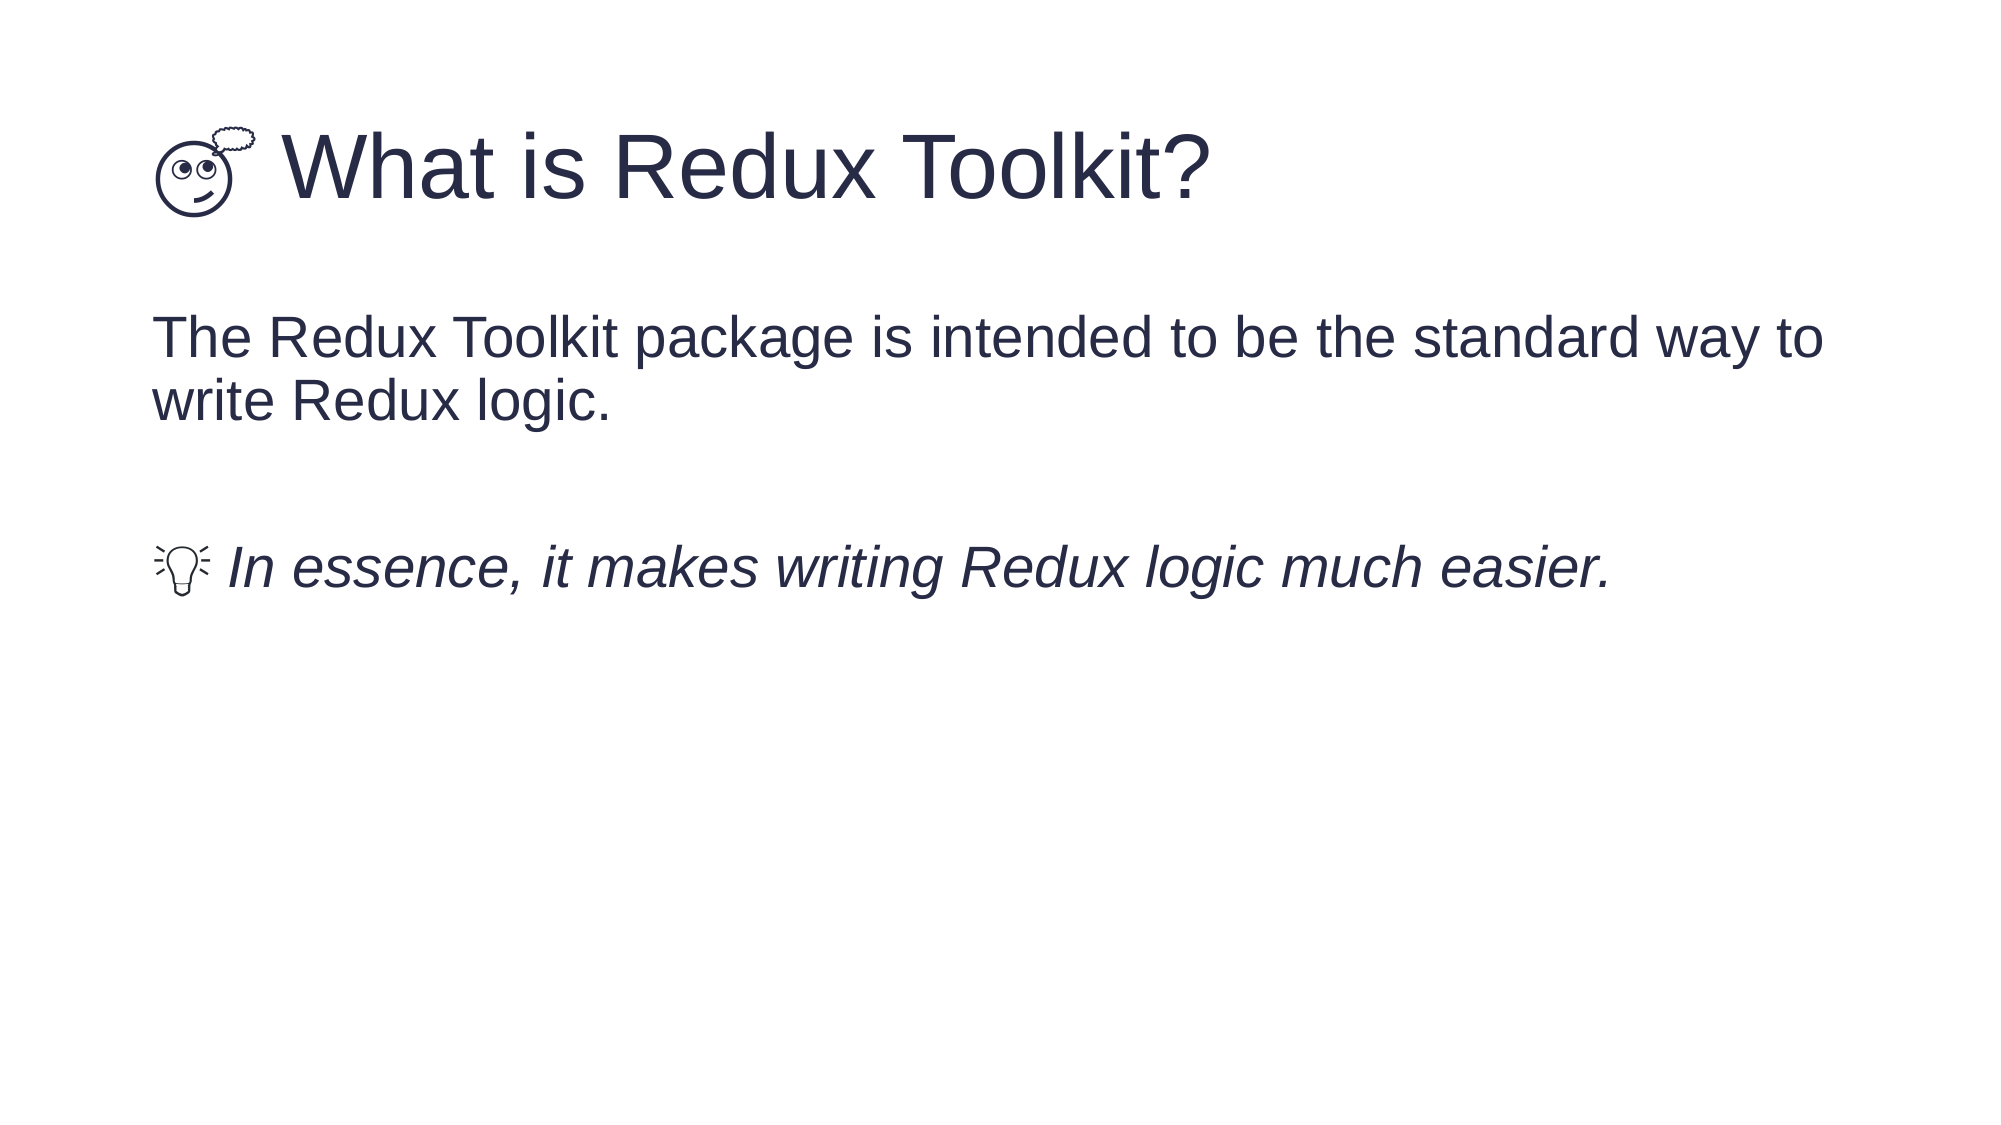

# 🤔 What is Redux Toolkit?
The Redux Toolkit package is intended to be the standard way to write Redux logic.

💡 In essence, it makes writing Redux logic much easier.